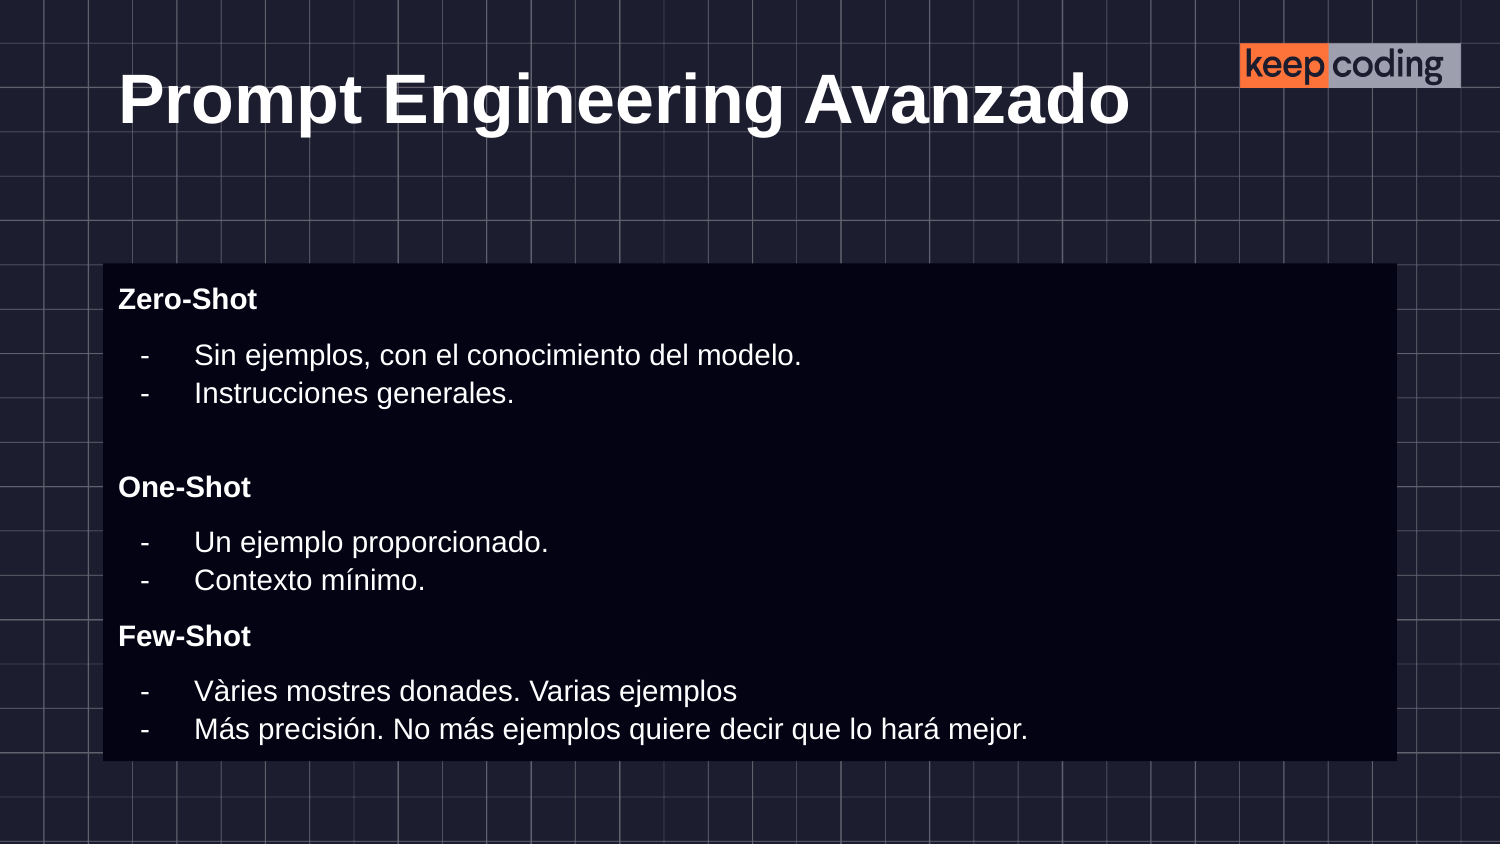

# Prompt Engineering Avanzado

Zero-Shot
Sin ejemplos, con el conocimiento del modelo.
Instrucciones generales.
One-Shot
Un ejemplo proporcionado.
Contexto mínimo.
Few-Shot
Vàries mostres donades. Varias ejemplos
Más precisión. No más ejemplos quiere decir que lo hará mejor.